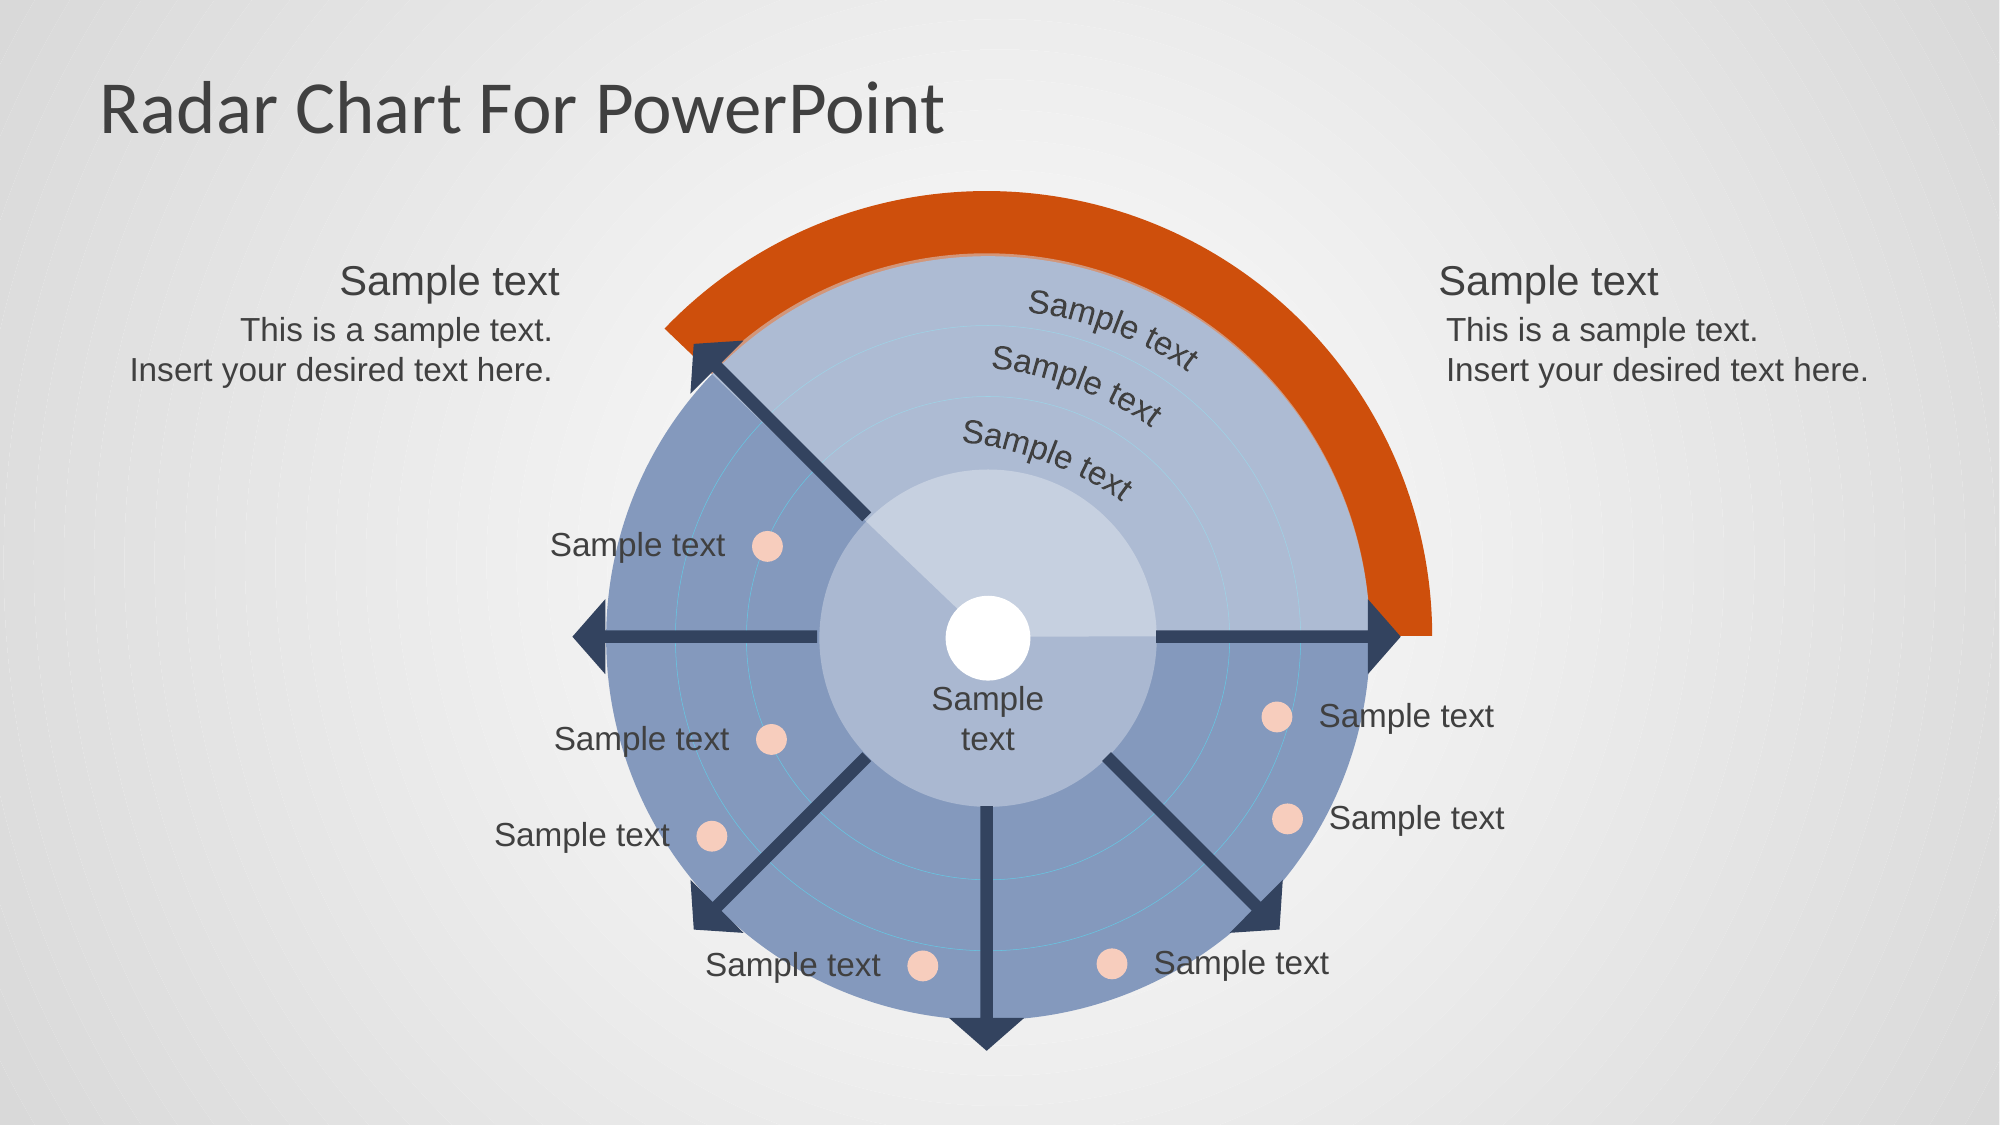

# Radar Chart For PowerPoint

Sample text
Sample text
This is a sample text.
Insert your desired text here.
This is a sample text.
Insert your desired text here.

Sample text
Sample text
Sample text
Sample text

Sample text

Sample text

Sample text

Sample text

Sample text

Sample text

Sample
text